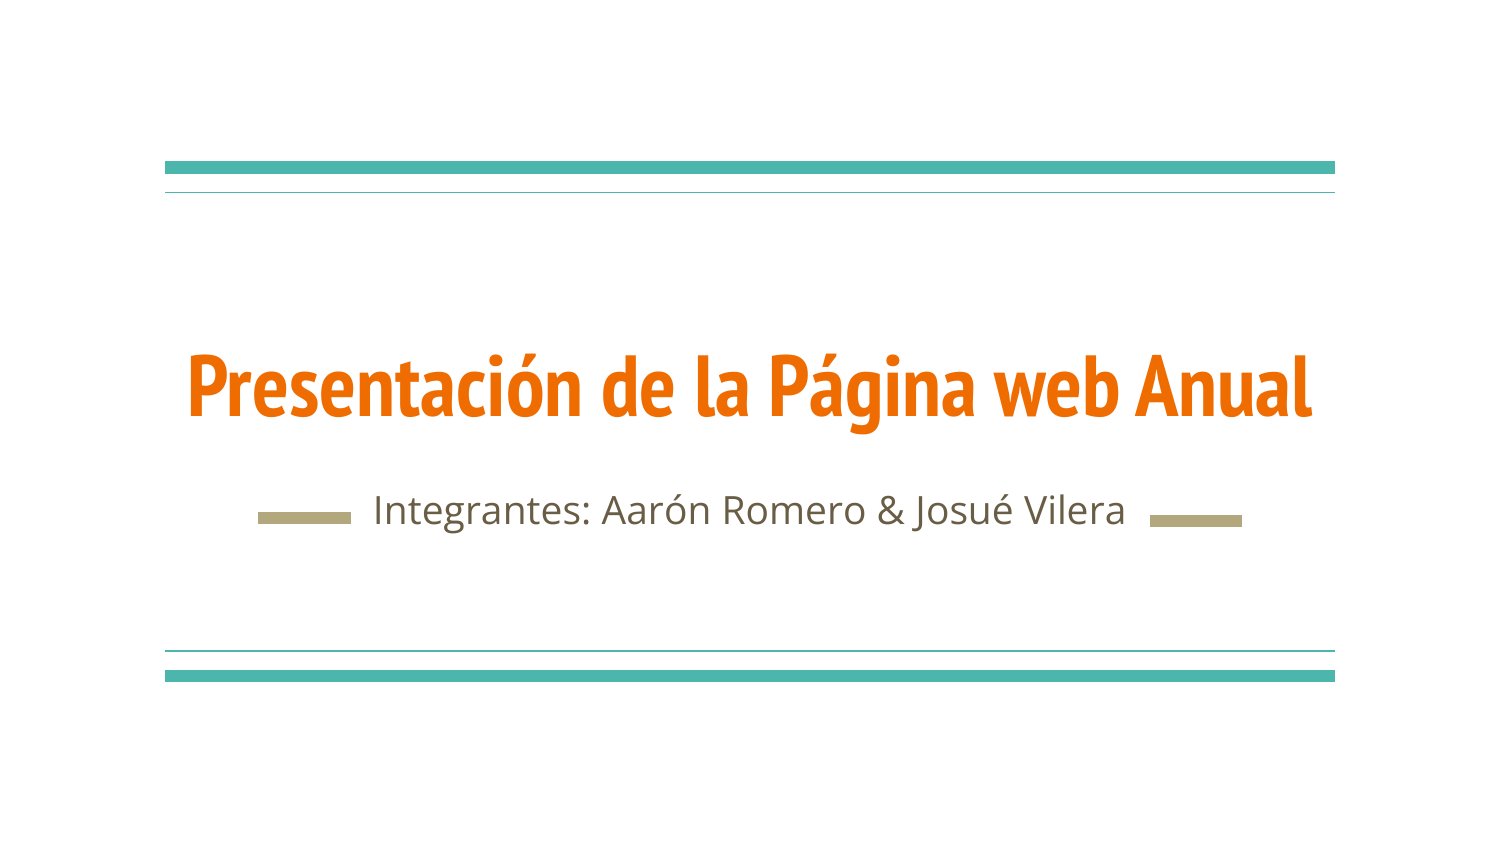

# Presentación de la Página web Anual
Integrantes: Aarón Romero & Josué Vilera